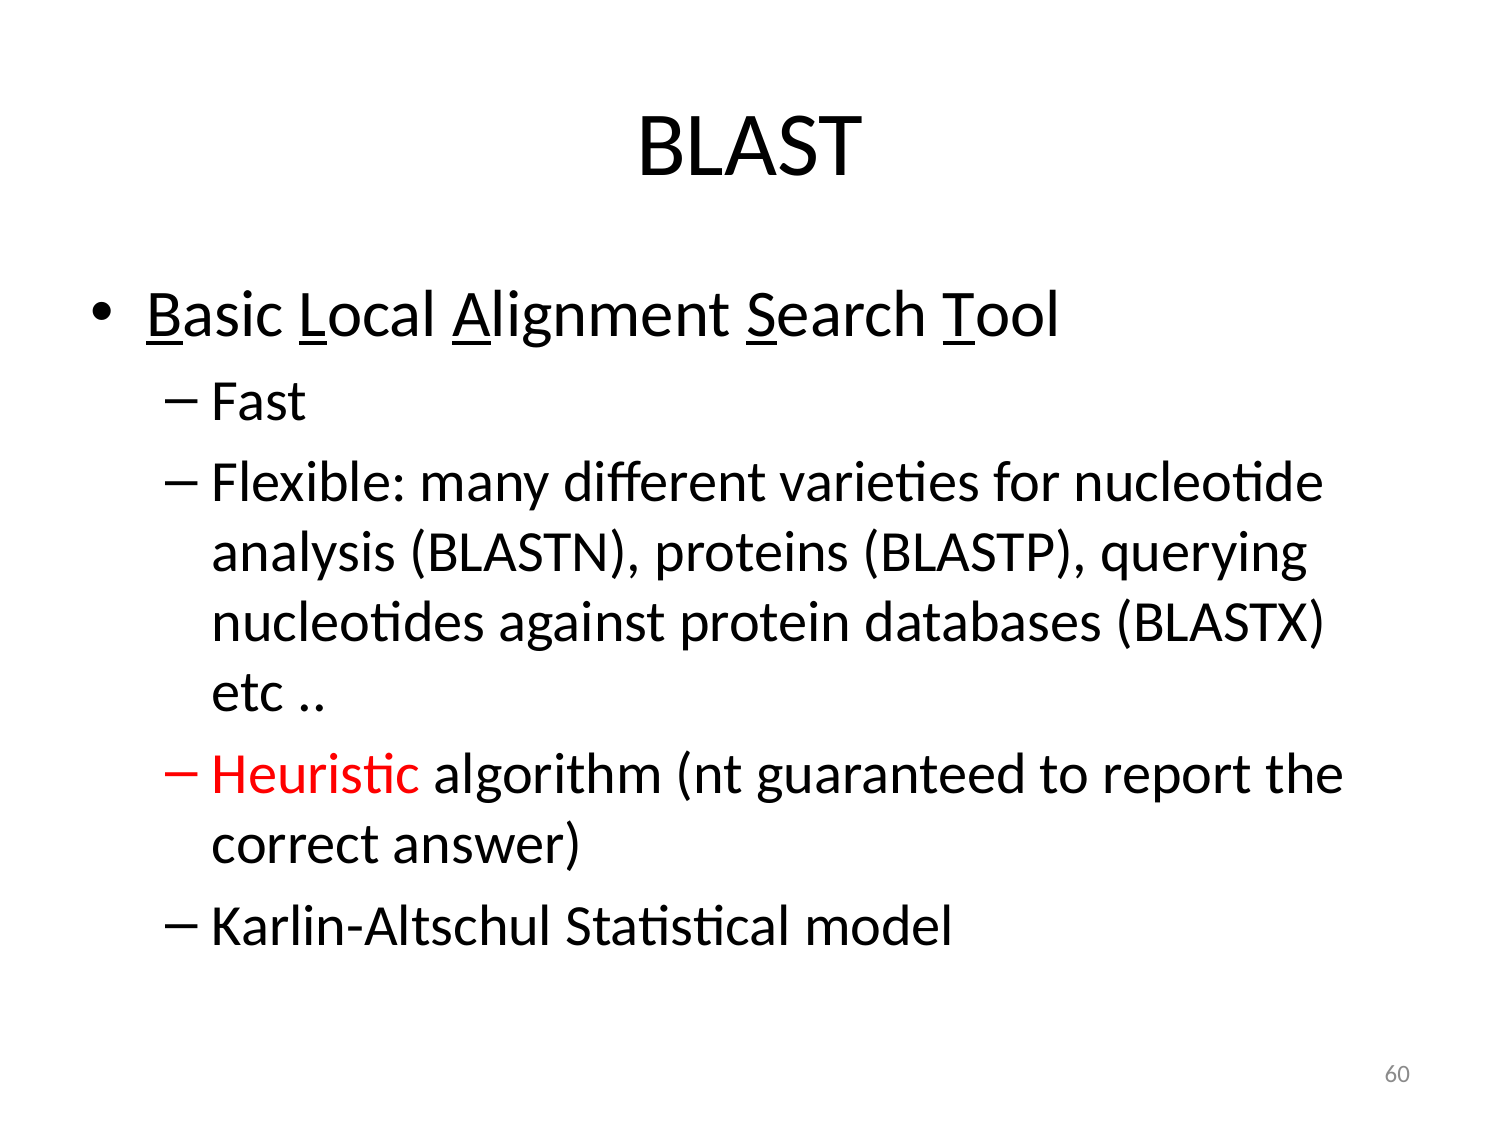

# BLAST
Basic Local Alignment Search Tool
Fast
Flexible: many different varieties for nucleotide analysis (BLASTN), proteins (BLASTP), querying nucleotides against protein databases (BLASTX) etc ..
Heuristic algorithm (nt guaranteed to report the correct answer)
Karlin-Altschul Statistical model
60